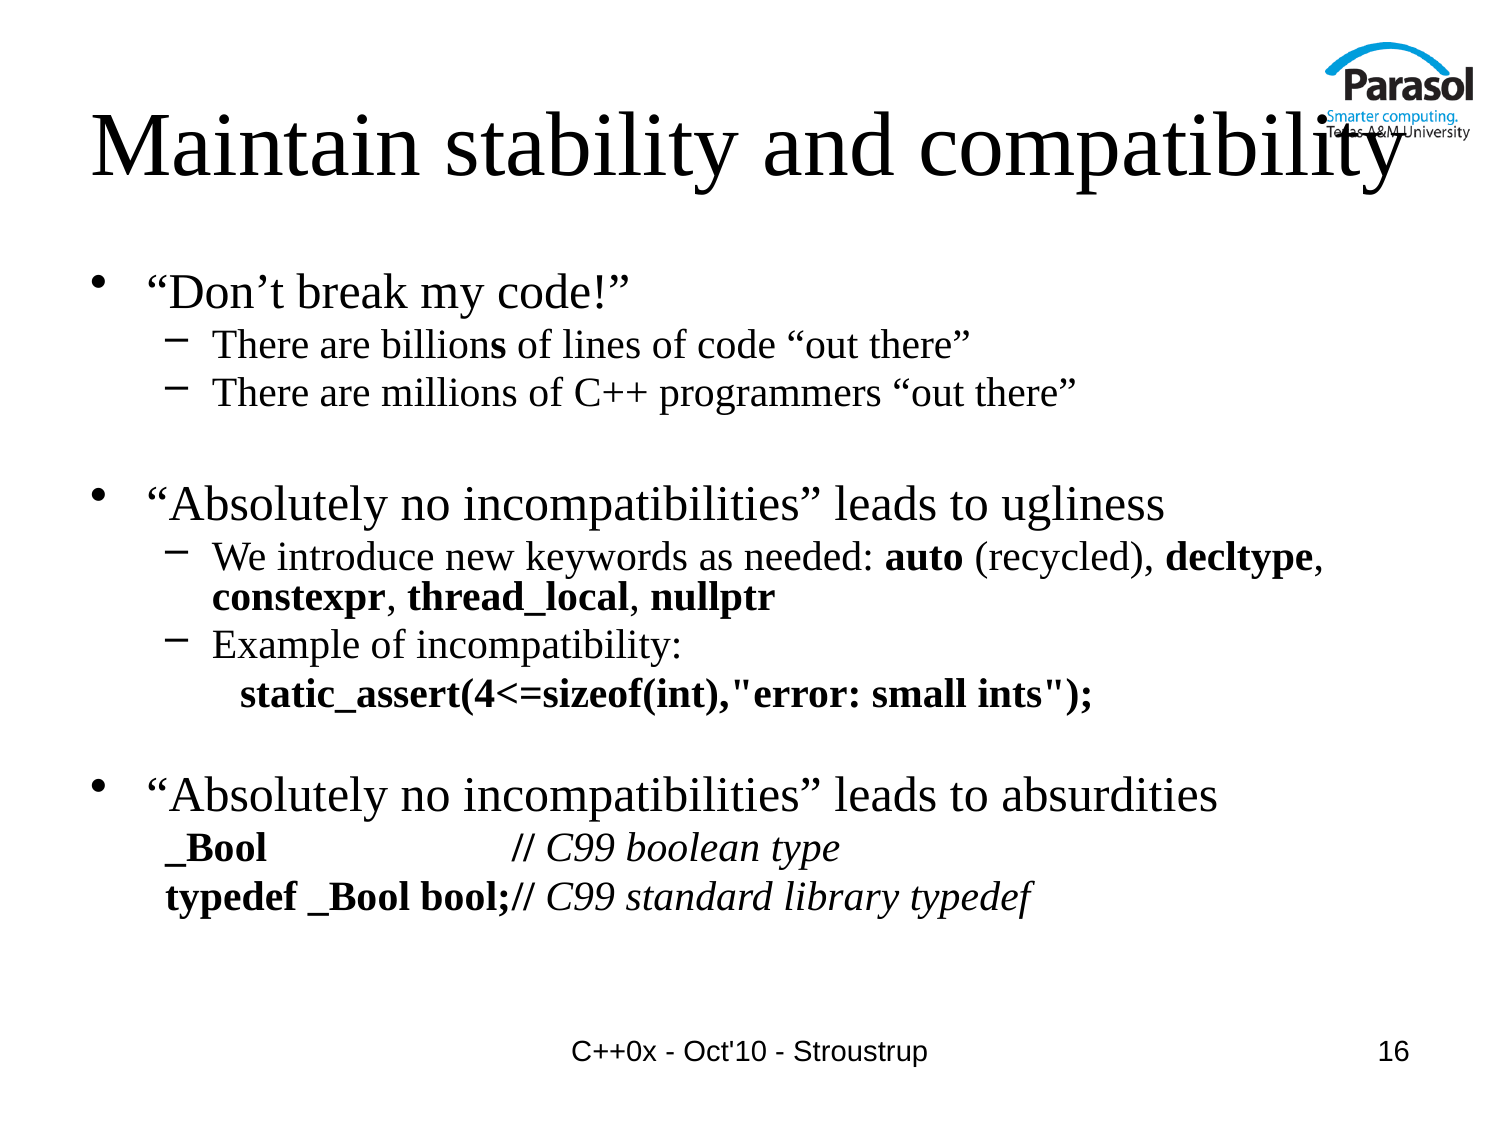

# Maintain stability and compatibility
“Don’t break my code!”
There are billions of lines of code “out there”
There are millions of C++ programmers “out there”

“Absolutely no incompatibilities” leads to ugliness
We introduce new keywords as needed: auto (recycled), decltype, constexpr, thread_local, nullptr
Example of incompatibility:
static_assert(4<=sizeof(int),"error: small ints");

“Absolutely no incompatibilities” leads to absurdities
_Bool 		// C99 boolean type
typedef _Bool bool;	// C99 standard library typedef
C++0x - Oct'10 - Stroustrup
16